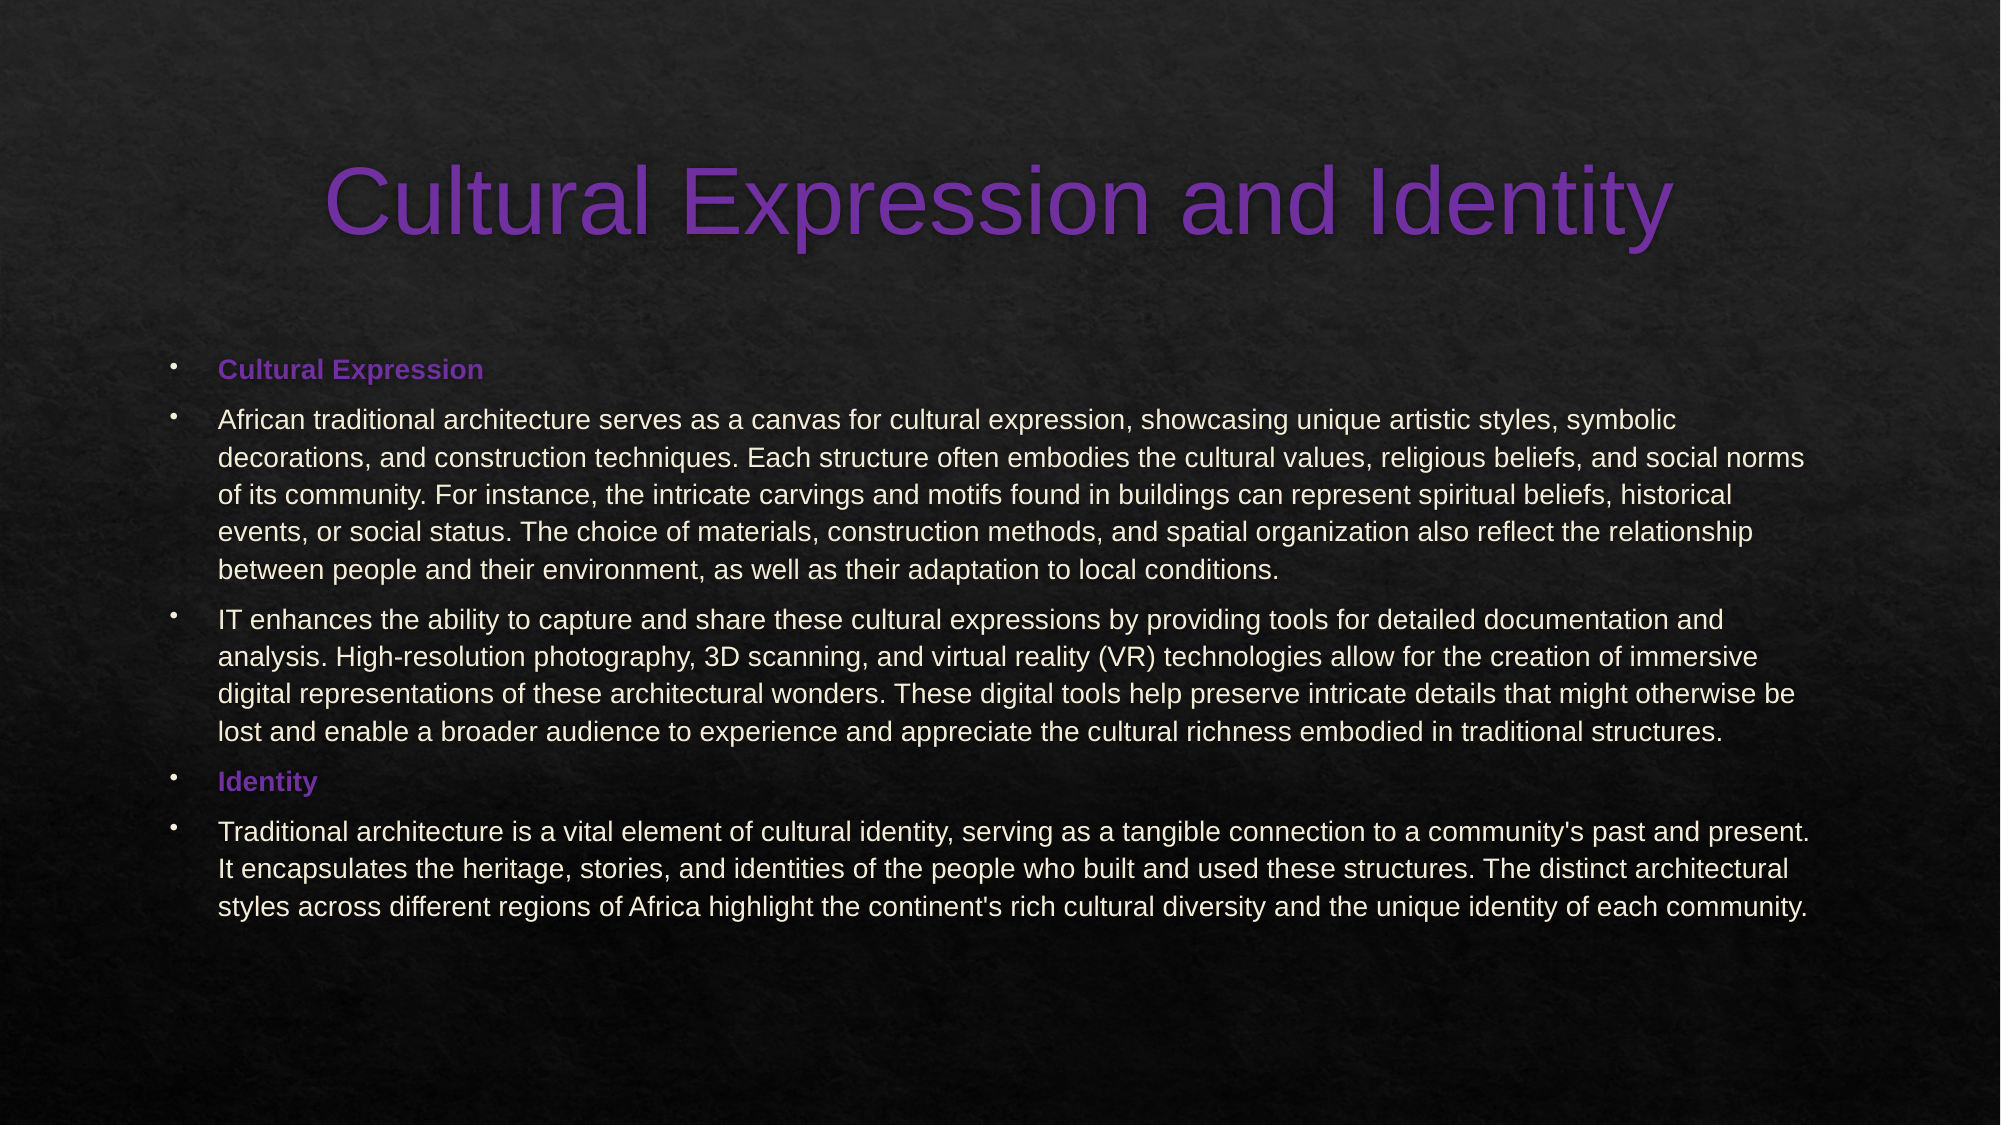

# Cultural Expression and Identity
Cultural Expression
African traditional architecture serves as a canvas for cultural expression, showcasing unique artistic styles, symbolic decorations, and construction techniques. Each structure often embodies the cultural values, religious beliefs, and social norms of its community. For instance, the intricate carvings and motifs found in buildings can represent spiritual beliefs, historical events, or social status. The choice of materials, construction methods, and spatial organization also reflect the relationship between people and their environment, as well as their adaptation to local conditions.
IT enhances the ability to capture and share these cultural expressions by providing tools for detailed documentation and analysis. High-resolution photography, 3D scanning, and virtual reality (VR) technologies allow for the creation of immersive digital representations of these architectural wonders. These digital tools help preserve intricate details that might otherwise be lost and enable a broader audience to experience and appreciate the cultural richness embodied in traditional structures.
Identity
Traditional architecture is a vital element of cultural identity, serving as a tangible connection to a community's past and present. It encapsulates the heritage, stories, and identities of the people who built and used these structures. The distinct architectural styles across different regions of Africa highlight the continent's rich cultural diversity and the unique identity of each community.